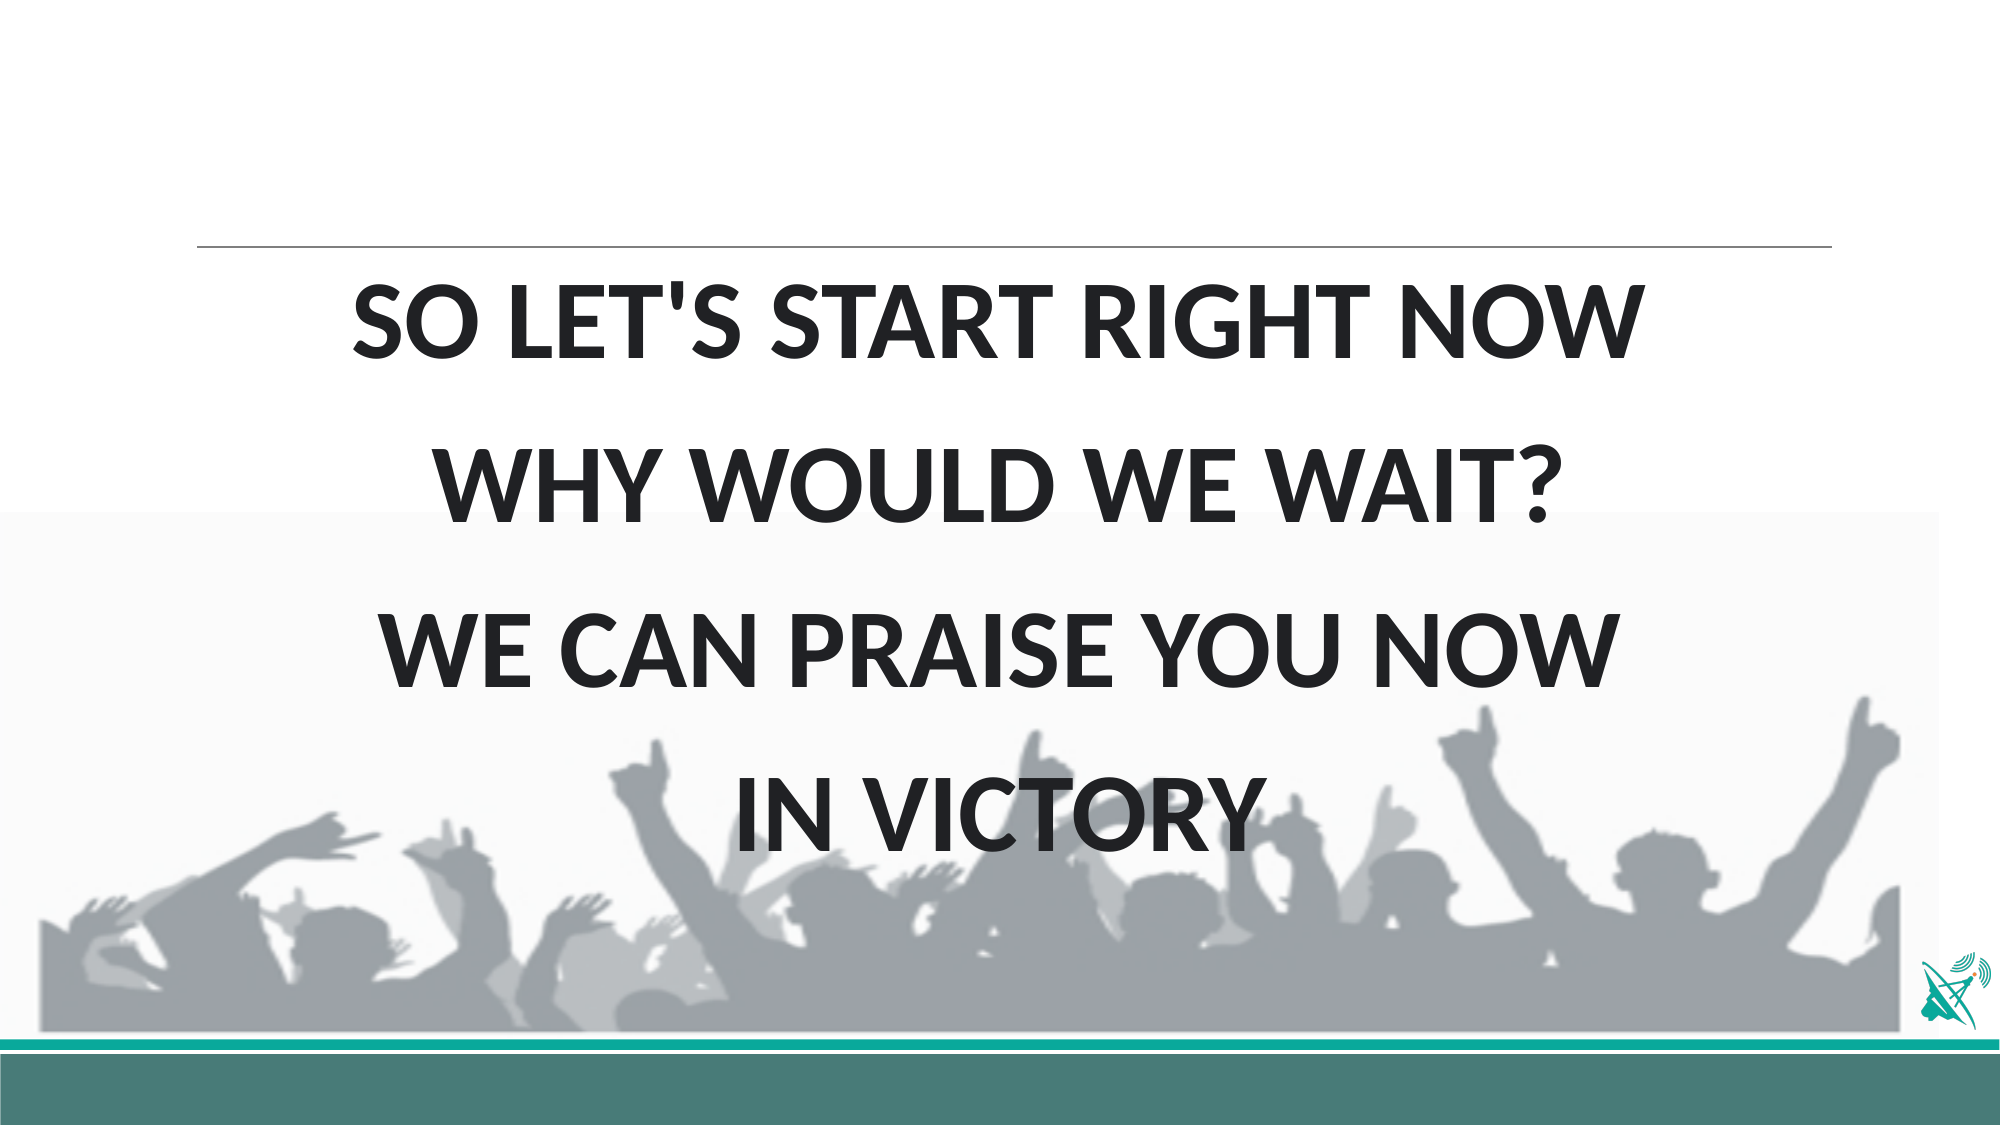

SO LET'S START RIGHT NOW
WHY WOULD WE WAIT?
WE CAN PRAISE YOU NOW
IN VICTORY